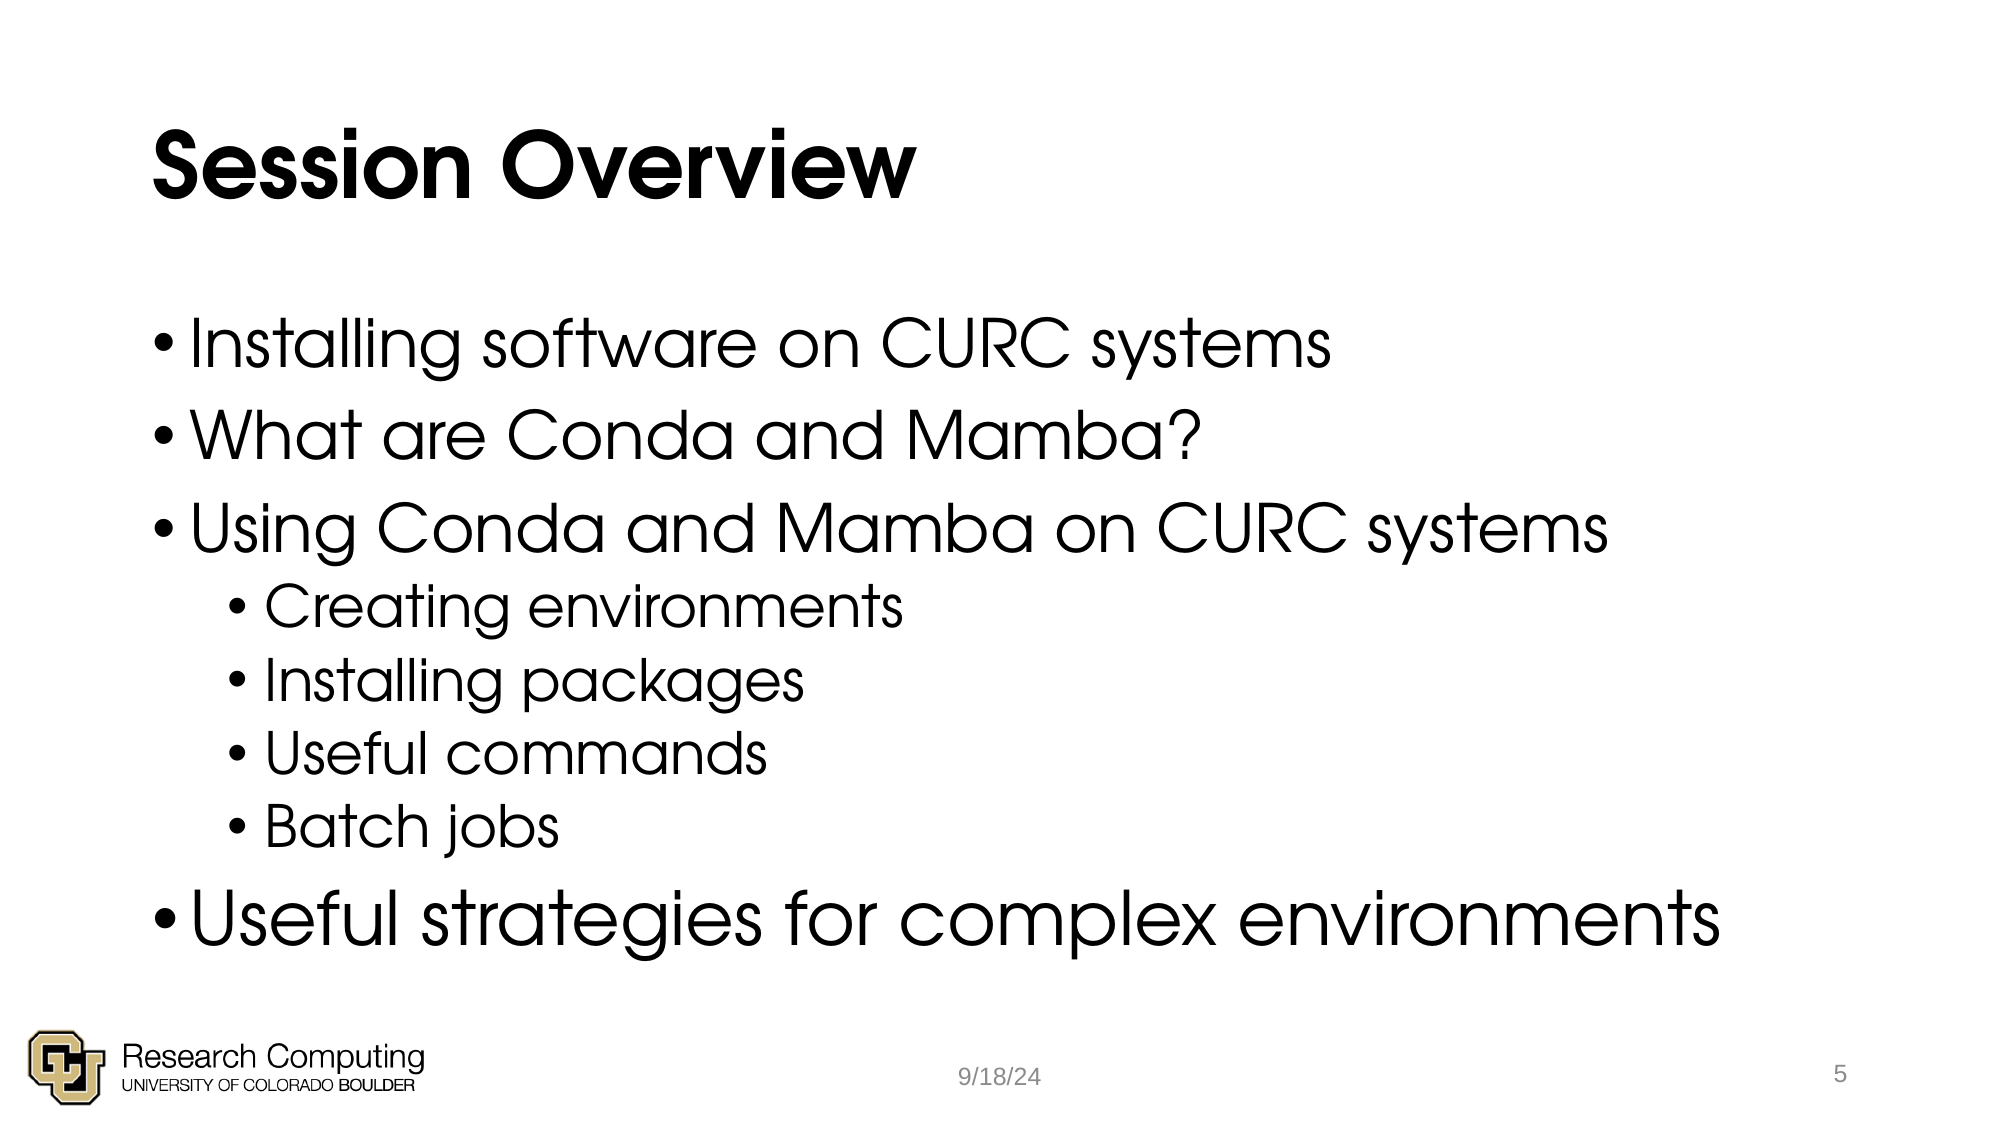

# Session Overview
Installing software on CURC systems
What are Conda and Mamba?
Using Conda and Mamba on CURC systems
Creating environments
Installing packages
Useful commands
Batch jobs
Useful strategies for complex environments

5
9/18/24